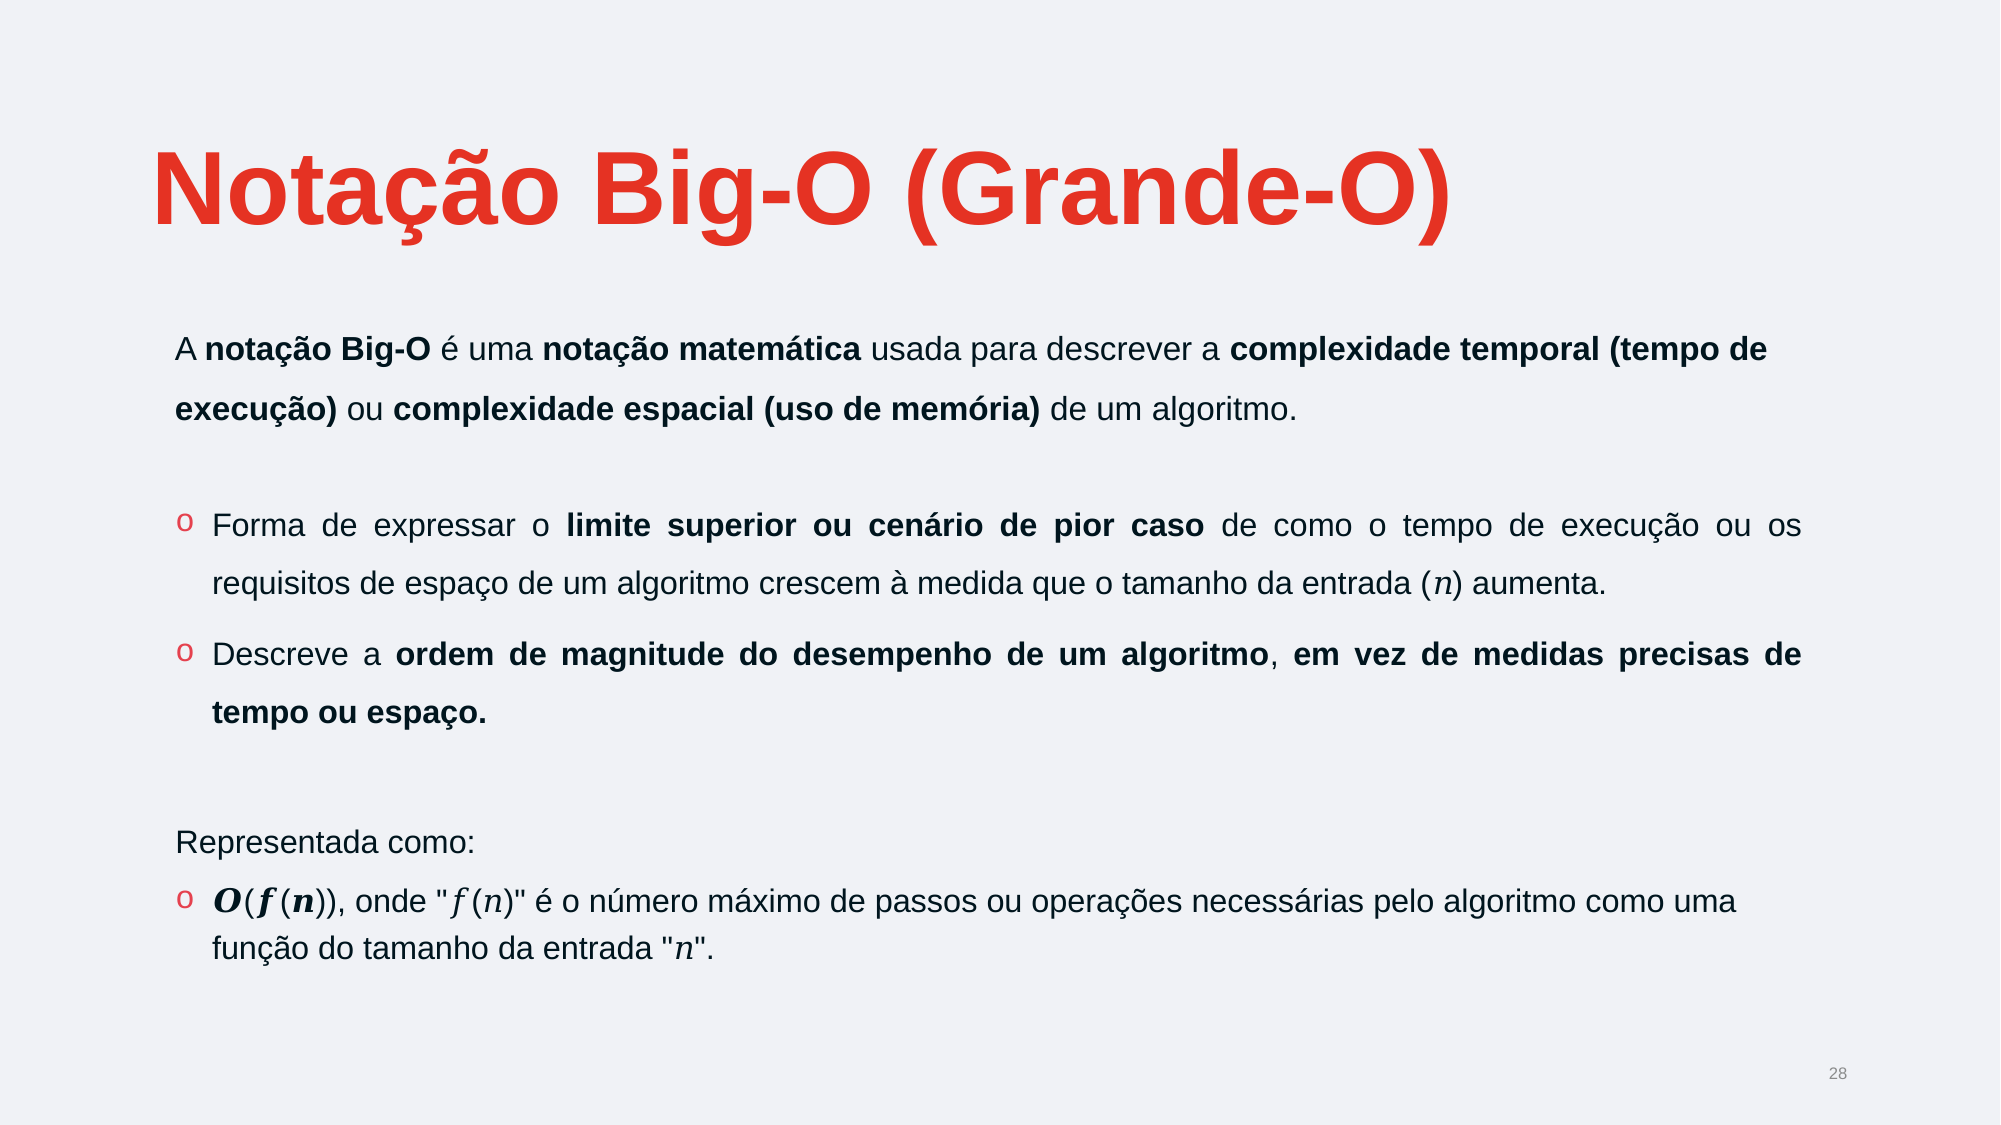

# Notação Big-O (Grande-O)
A notação Big-O é uma notação matemática usada para descrever a complexidade temporal (tempo de execução) ou complexidade espacial (uso de memória) de um algoritmo.
Forma de expressar o limite superior ou cenário de pior caso de como o tempo de execução ou os requisitos de espaço de um algoritmo crescem à medida que o tamanho da entrada (𝑛) aumenta.
Descreve a ordem de magnitude do desempenho de um algoritmo, em vez de medidas precisas de tempo ou espaço.

Representada como:
𝑶(𝒇(𝒏)), onde "𝑓(𝑛)" é o número máximo de passos ou operações necessárias pelo algoritmo como uma função do tamanho da entrada "𝑛".
28